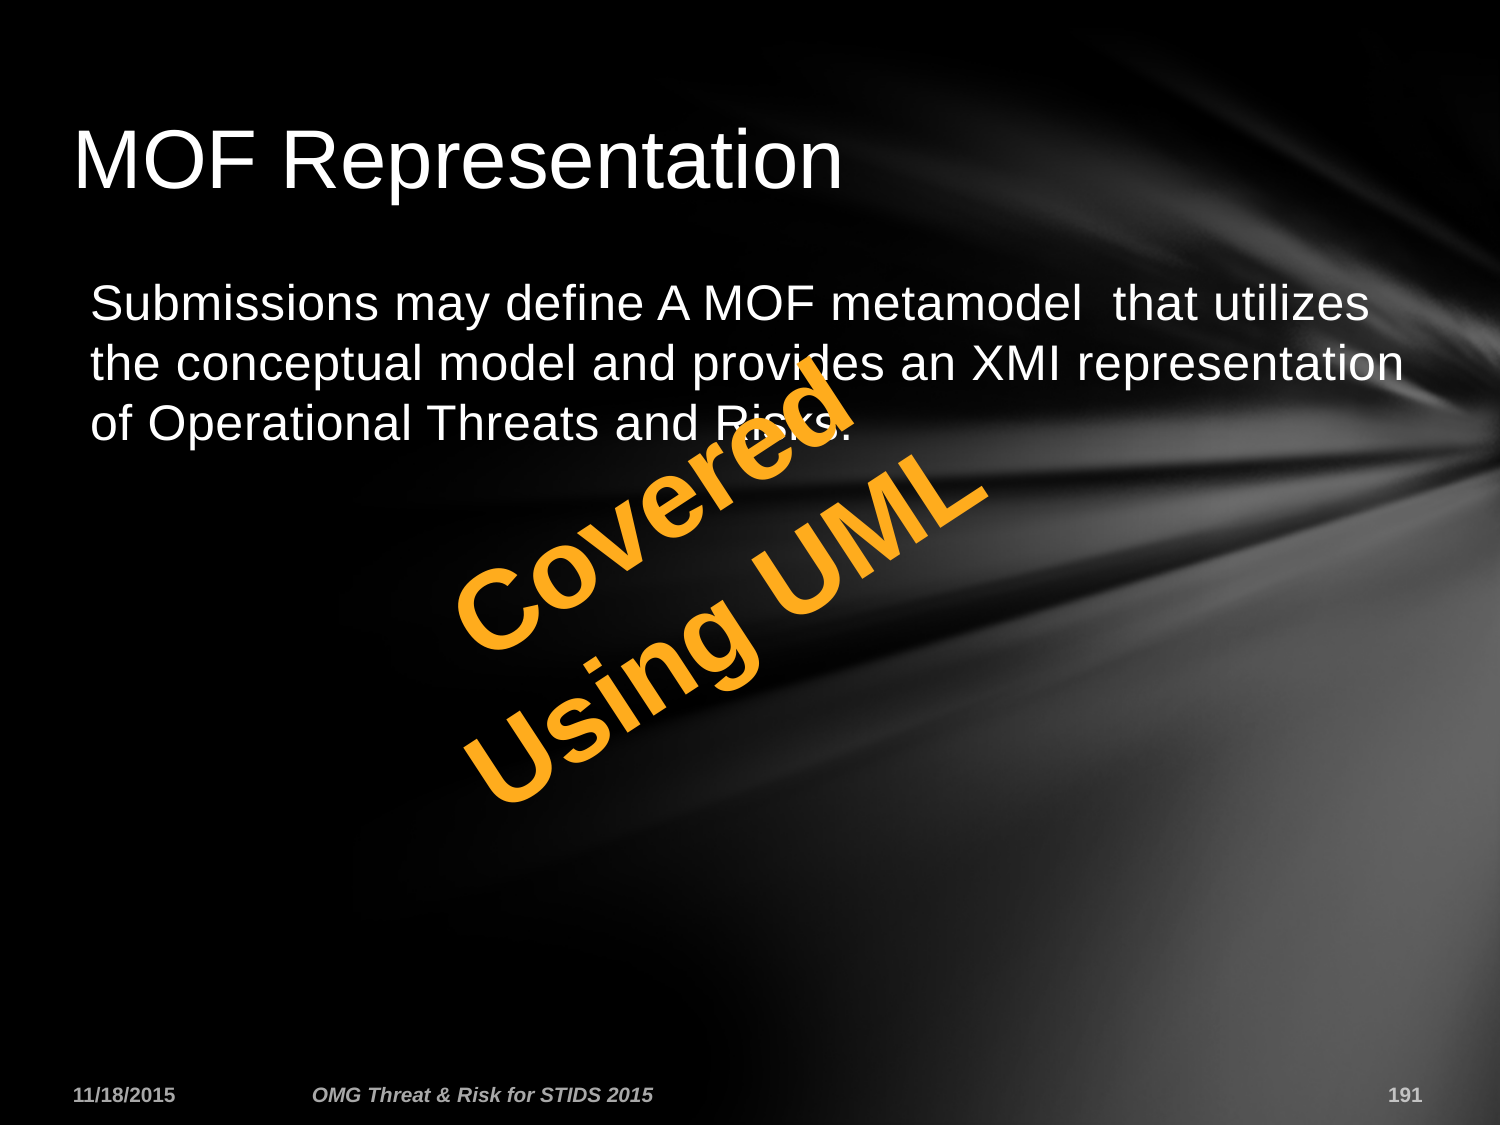

# MOF Representation
Submissions may define A MOF metamodel  that utilizes the conceptual model and provides an XMI representation of Operational Threats and Risks.

Covered
Using UML
11/18/2015
OMG Threat & Risk for STIDS 2015
191